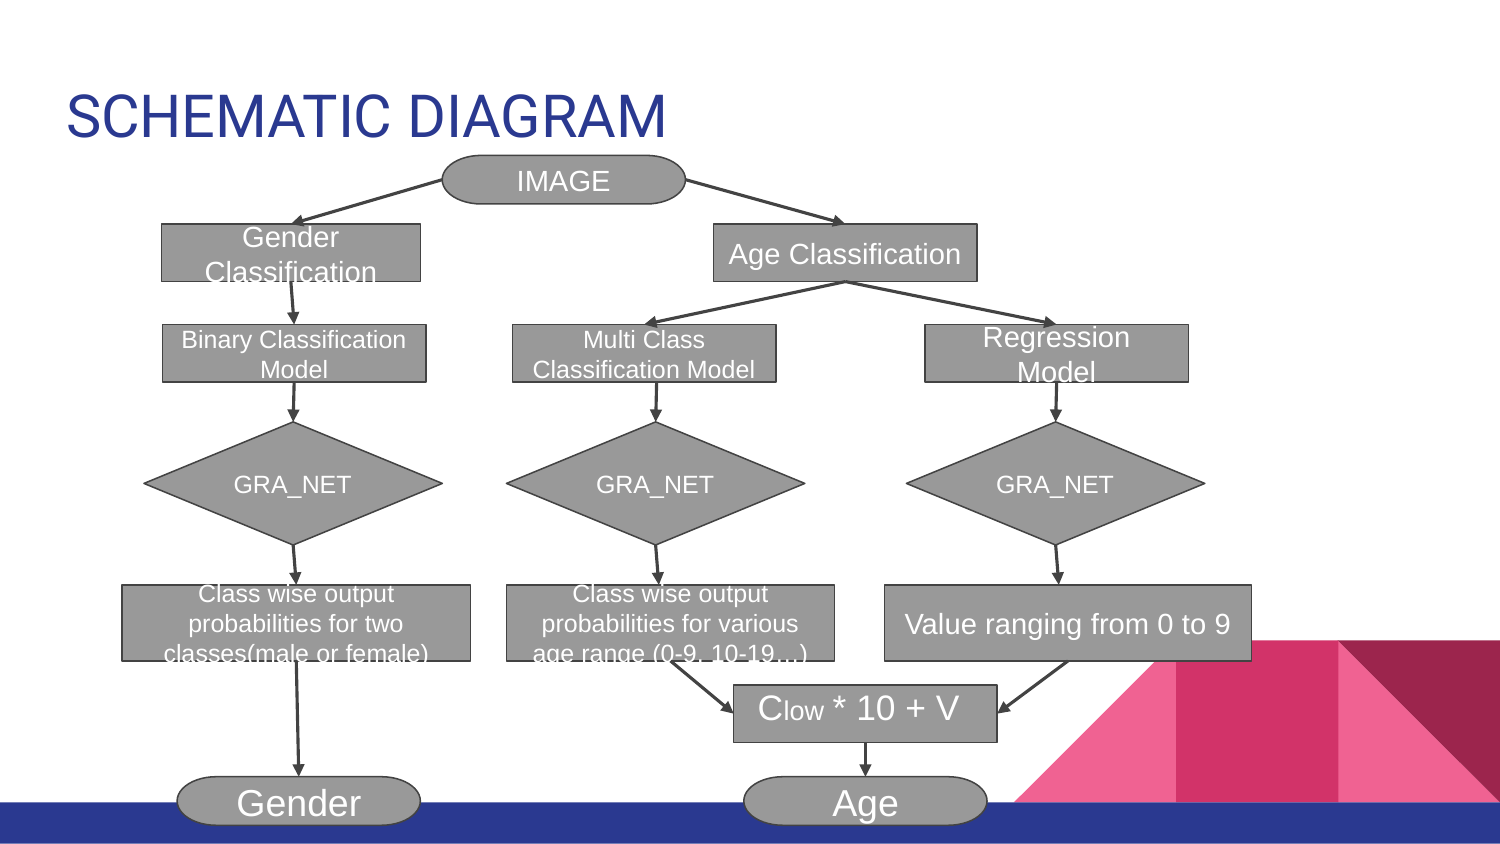

# SCHEMATIC DIAGRAM
IMAGE
Gender Classification
Age Classification
Binary Classification Model
Multi Class Classification Model
Regression Model
GRA_NET
GRA_NET
GRA_NET
Class wise output probabilities for two classes(male or female)
Class wise output probabilities for various age range (0-9, 10-19…)
Value ranging from 0 to 9
Clow * 10 + V
Gender
Age